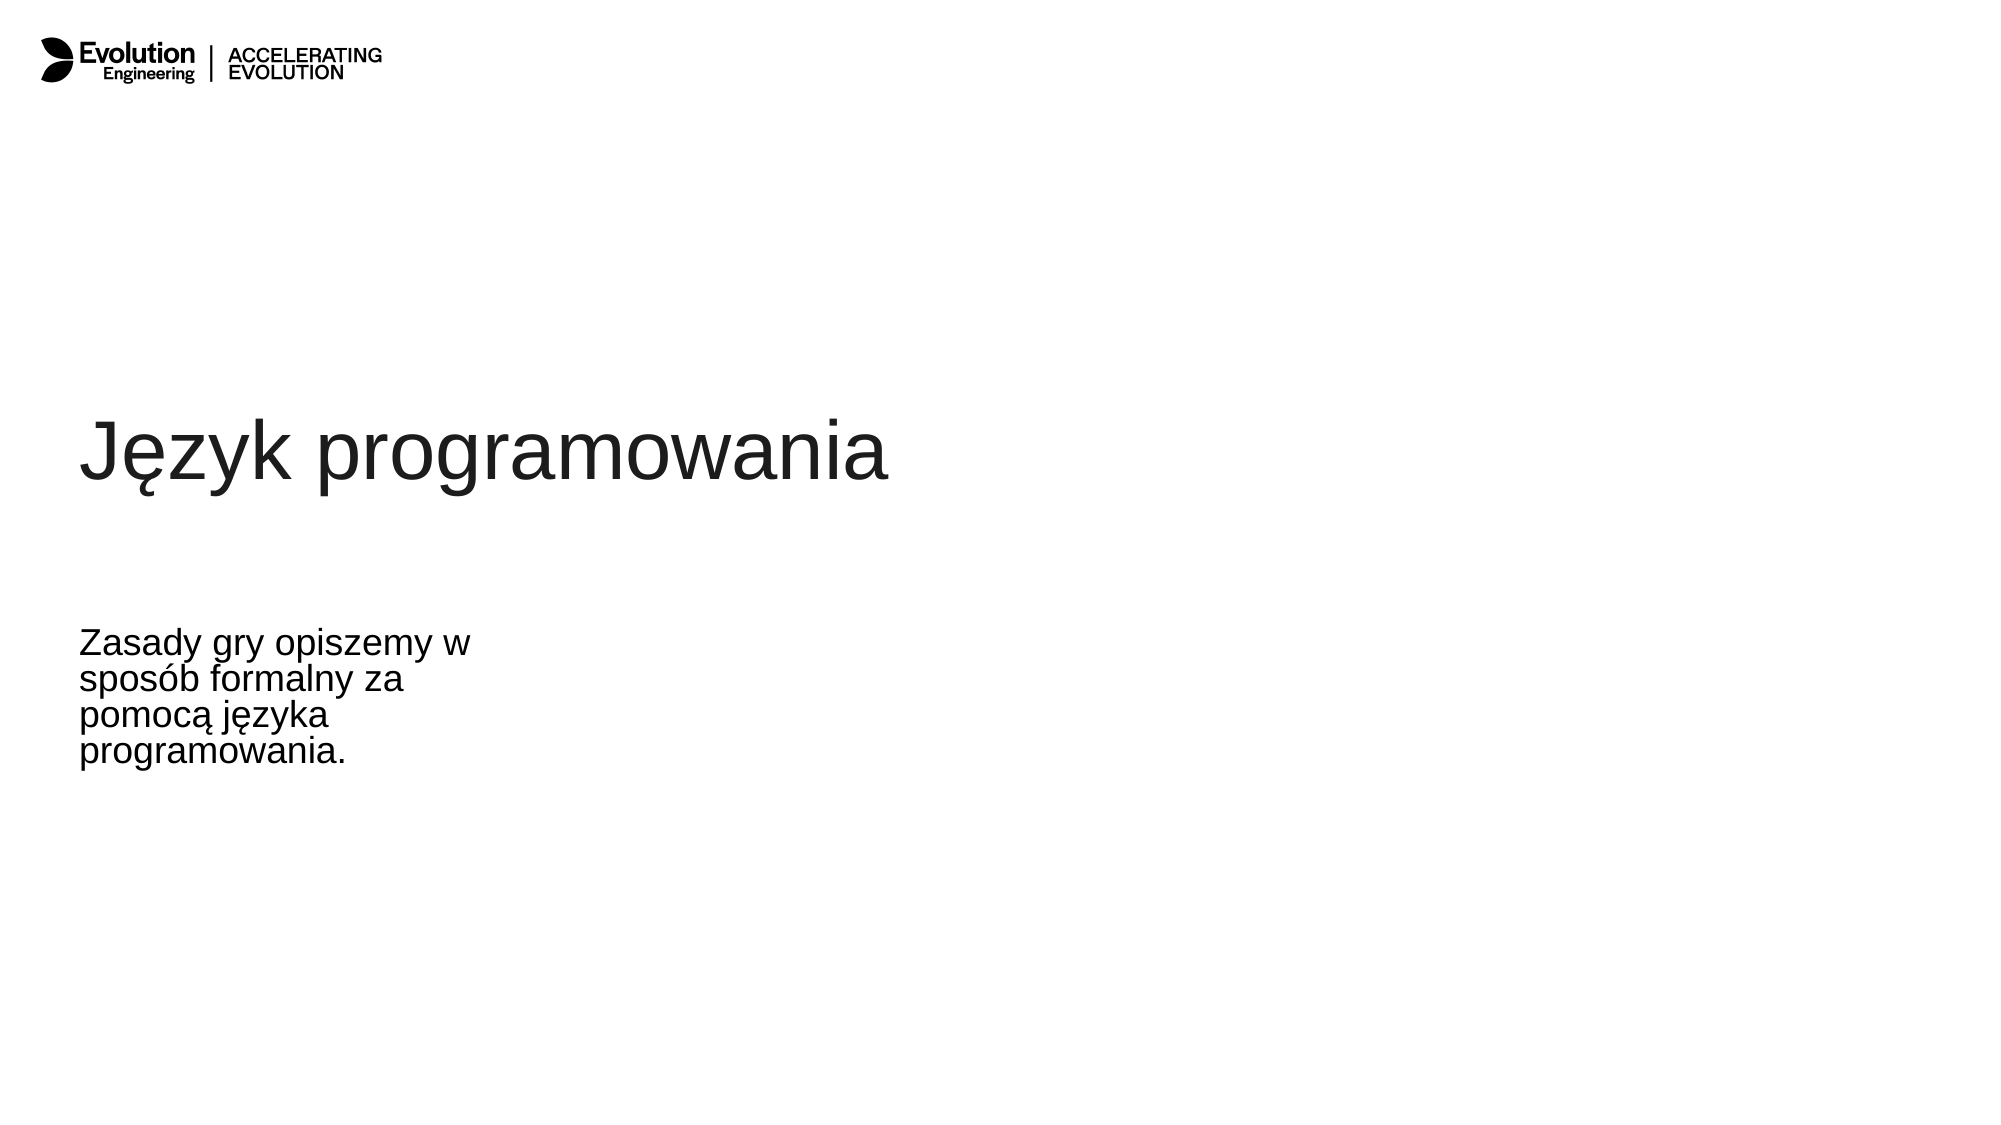

Język programowania
Zasady gry opiszemy w sposób formalny za pomocą języka programowania.